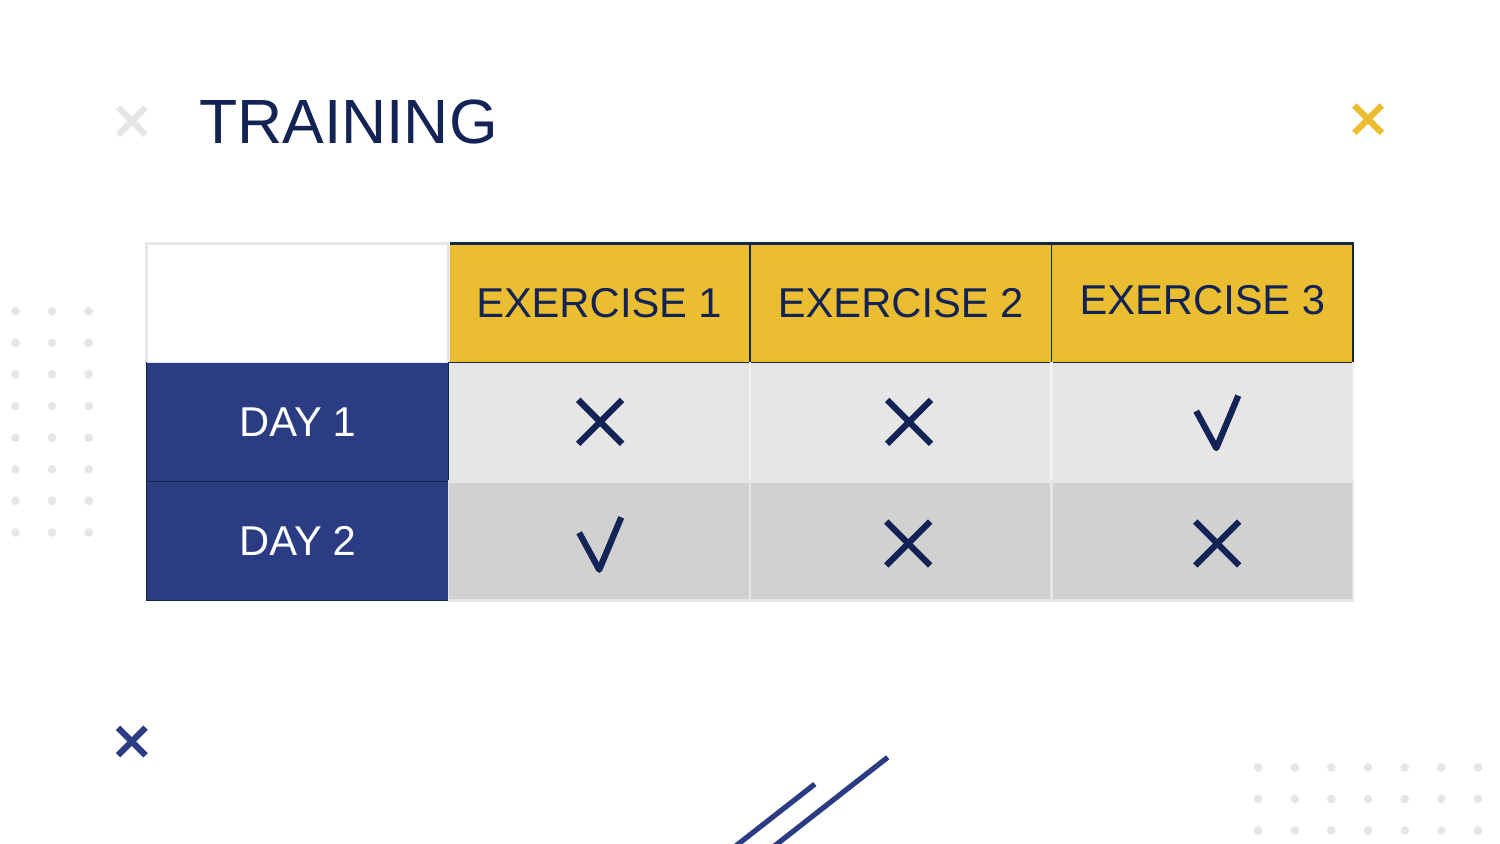

# TRAINING
|  | EXERCISE 1 | EXERCISE 2 | EXERCISE 3 |
| --- | --- | --- | --- |
| DAY 1 |  |  |  |
| DAY 2 |  |  |  |